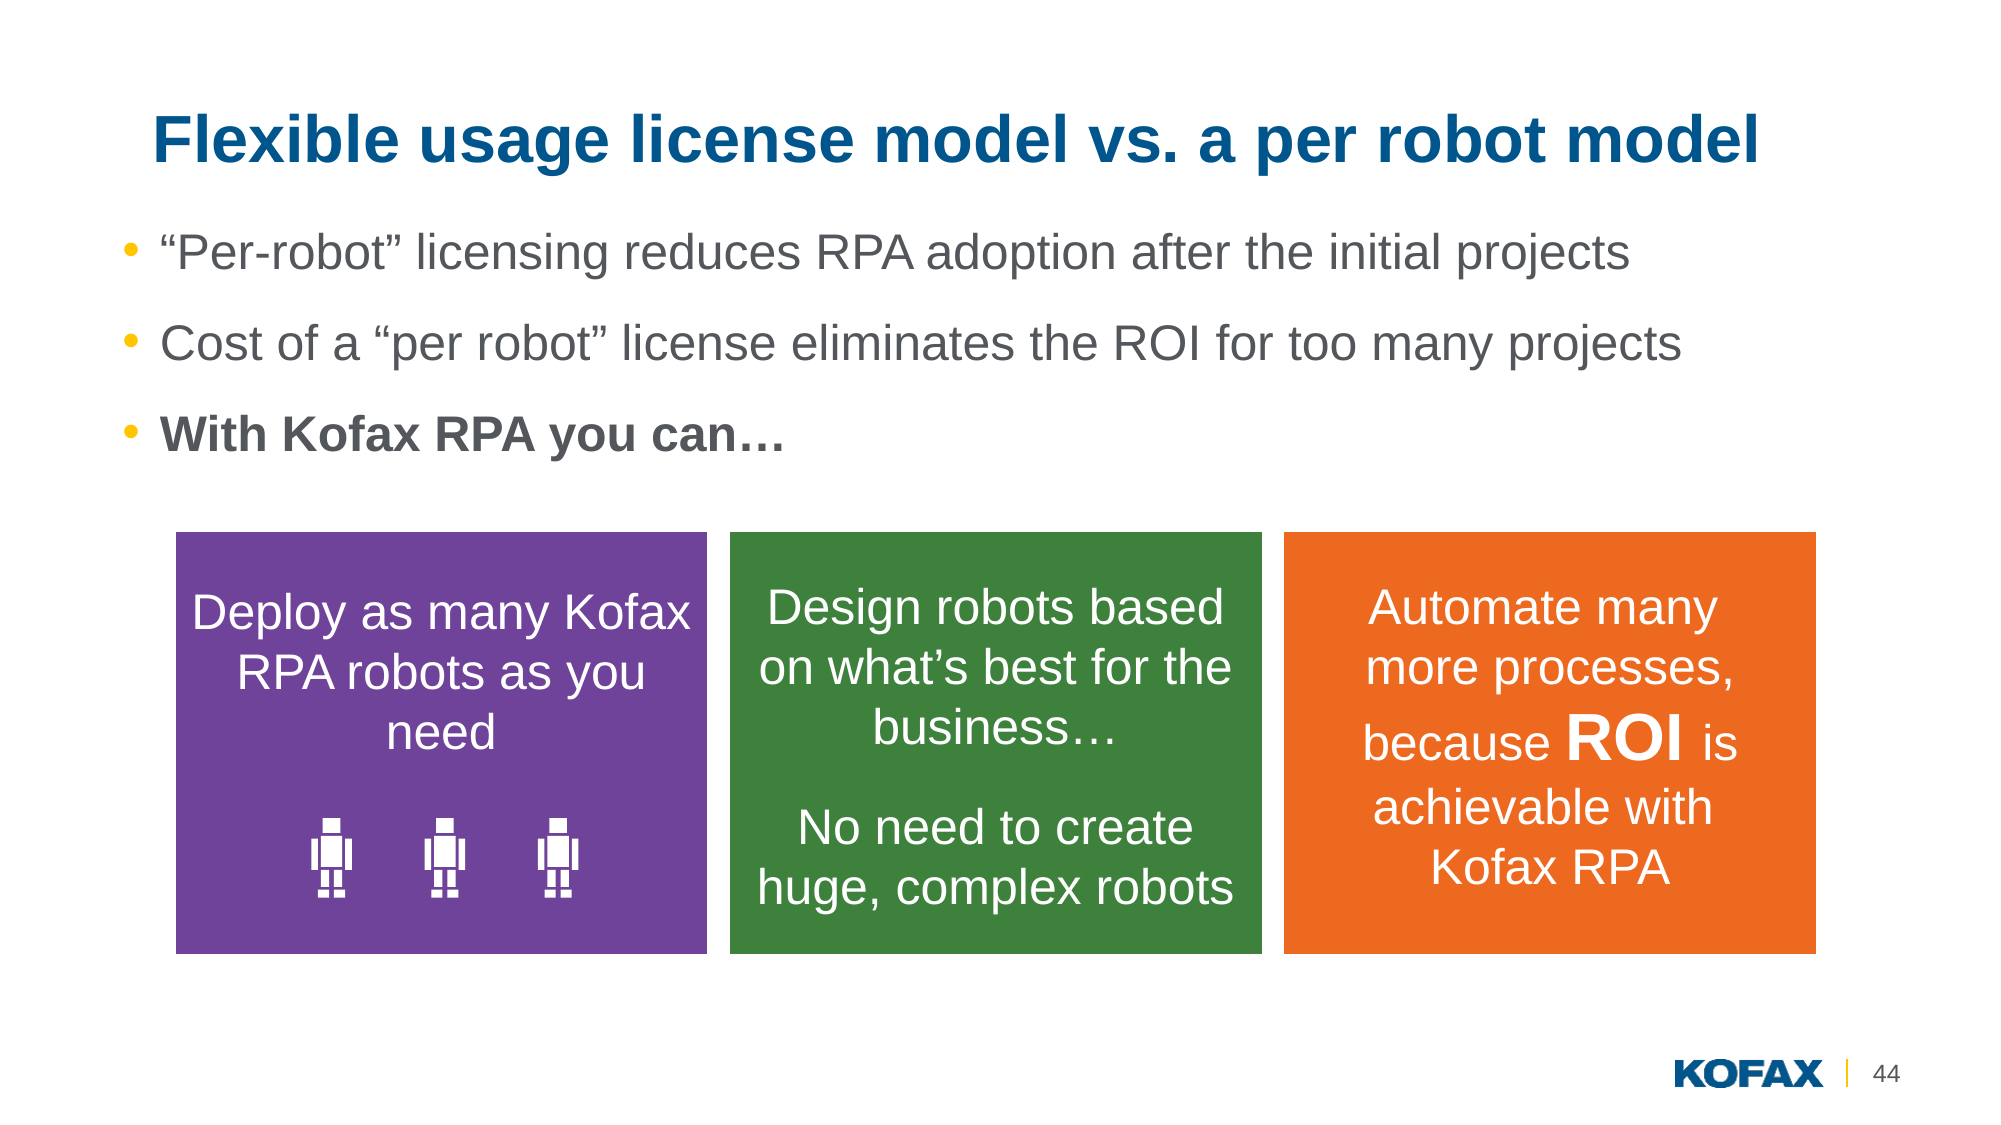

# Flexible usage license model vs. a per robot model
“Per-robot” licensing reduces RPA adoption after the initial projects
Cost of a “per robot” license eliminates the ROI for too many projects
With Kofax RPA you can…

Deploy as many Kofax RPA robots as you need

Design robots based on what’s best for the business…

No need to create huge, complex robots

Automate many
more processes, because ROI is achievable with
Kofax RPA
44